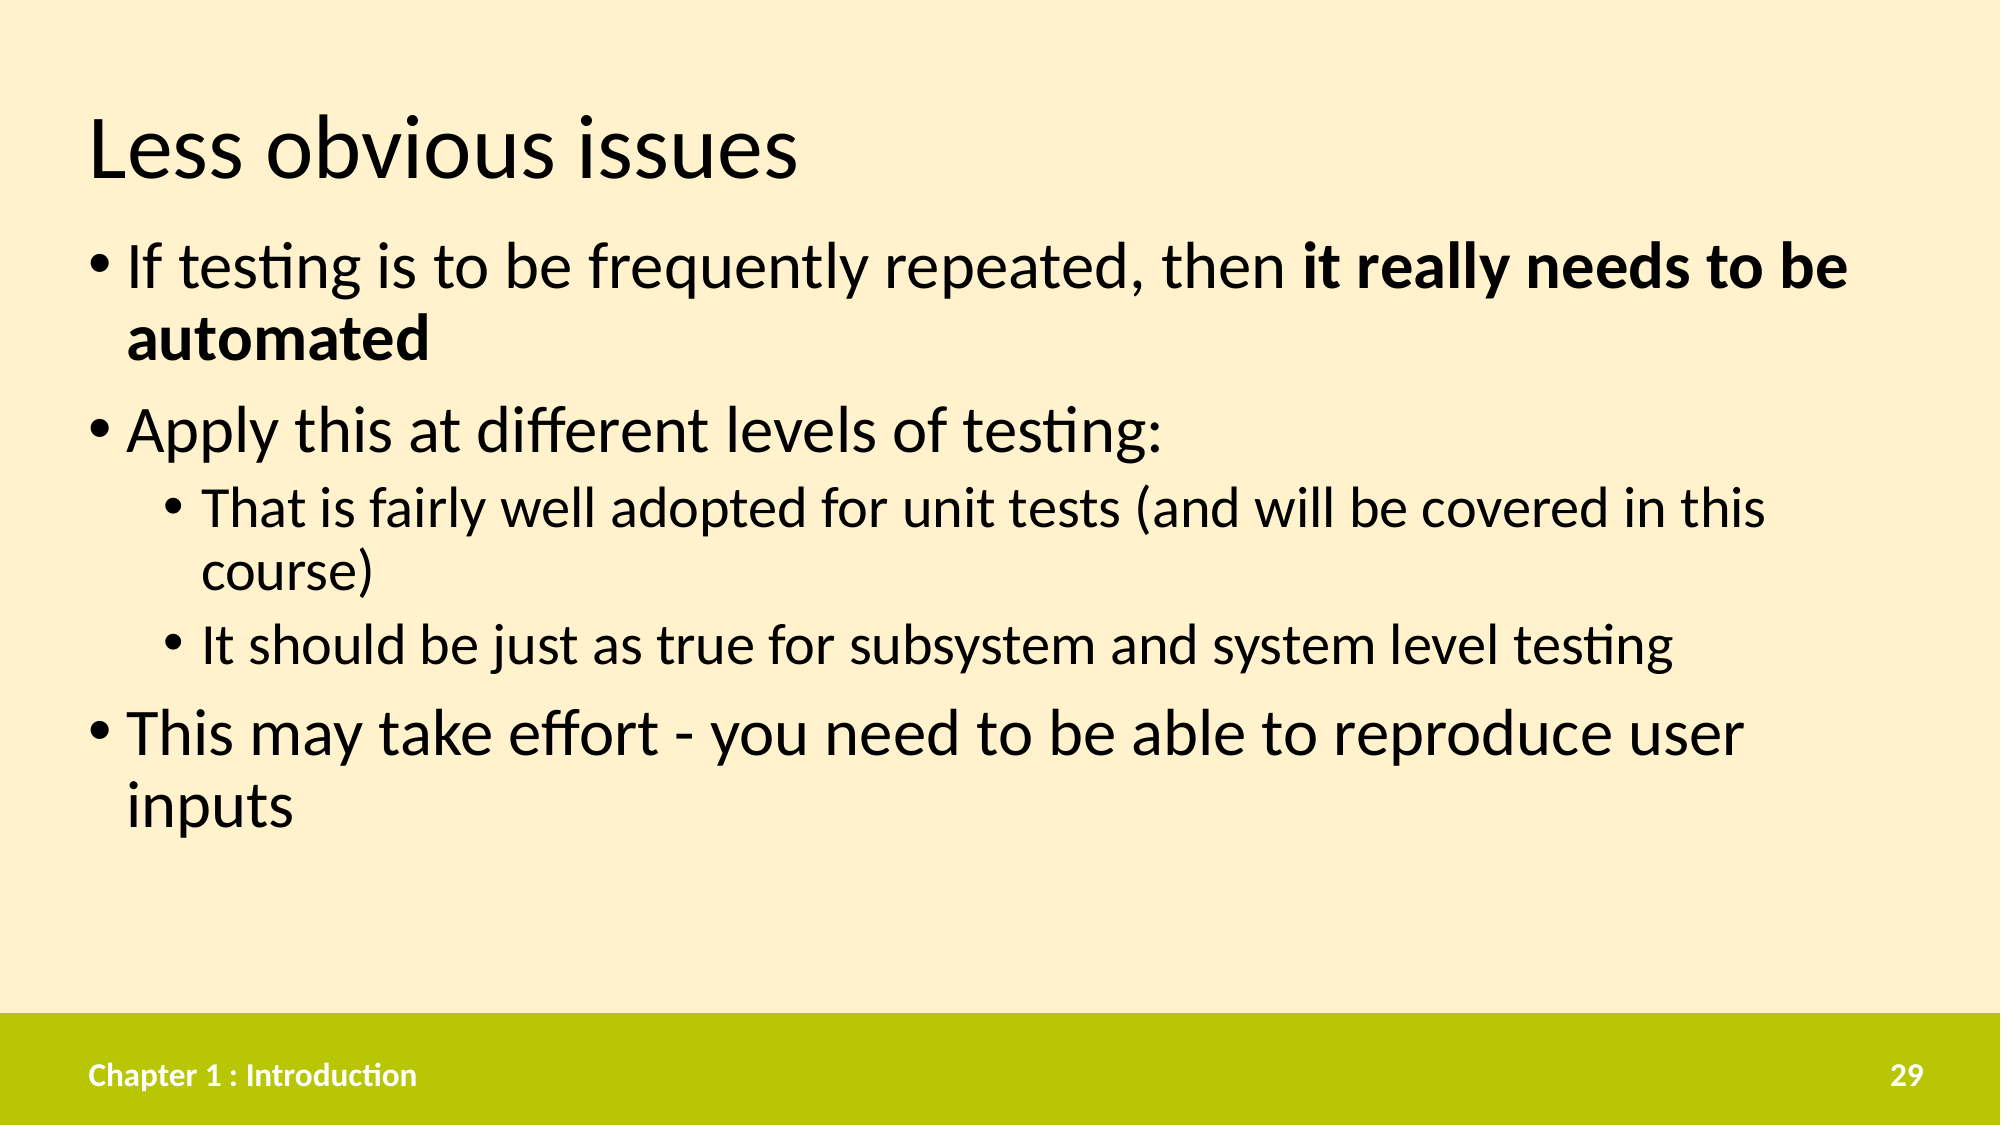

# Less obvious issues
If testing is to be frequently repeated, then it really needs to be automated
Apply this at different levels of testing:
That is fairly well adopted for unit tests (and will be covered in this course)
It should be just as true for subsystem and system level testing
This may take effort - you need to be able to reproduce user inputs
Chapter 1 : Introduction
29